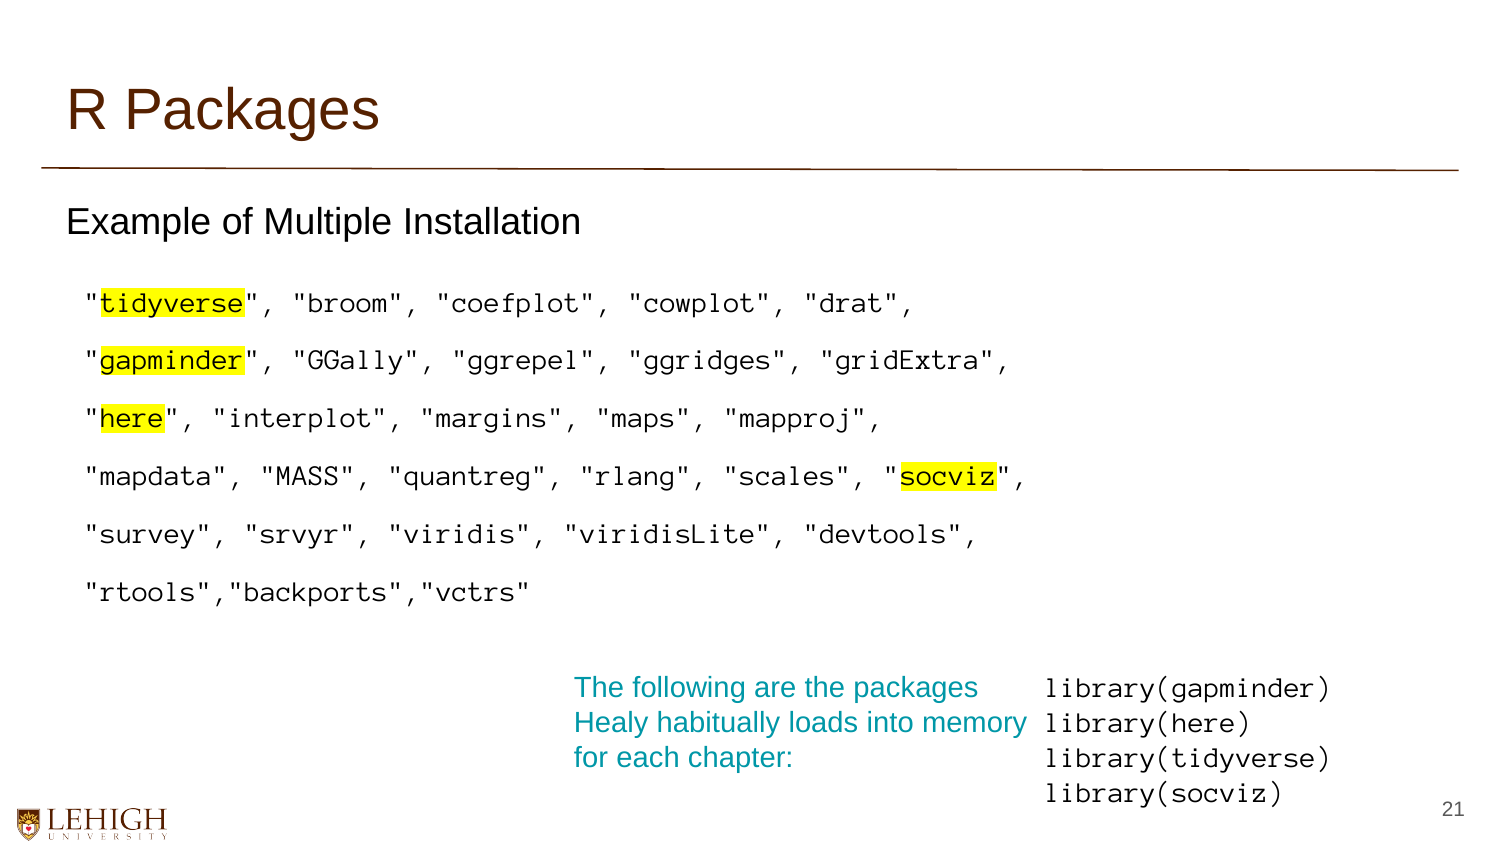

# R Packages
Example of Multiple Installation
"tidyverse", "broom", "coefplot", "cowplot", "drat",
"gapminder", "GGally", "ggrepel", "ggridges", "gridExtra",
"here", "interplot", "margins", "maps", "mapproj",
"mapdata", "MASS", "quantreg", "rlang", "scales", "socviz",
"survey", "srvyr", "viridis", "viridisLite", "devtools",
"rtools","backports","vctrs"
The following are the packages Healy habitually loads into memory for each chapter:
library(gapminder)
library(here)
library(tidyverse)
library(socviz)
21